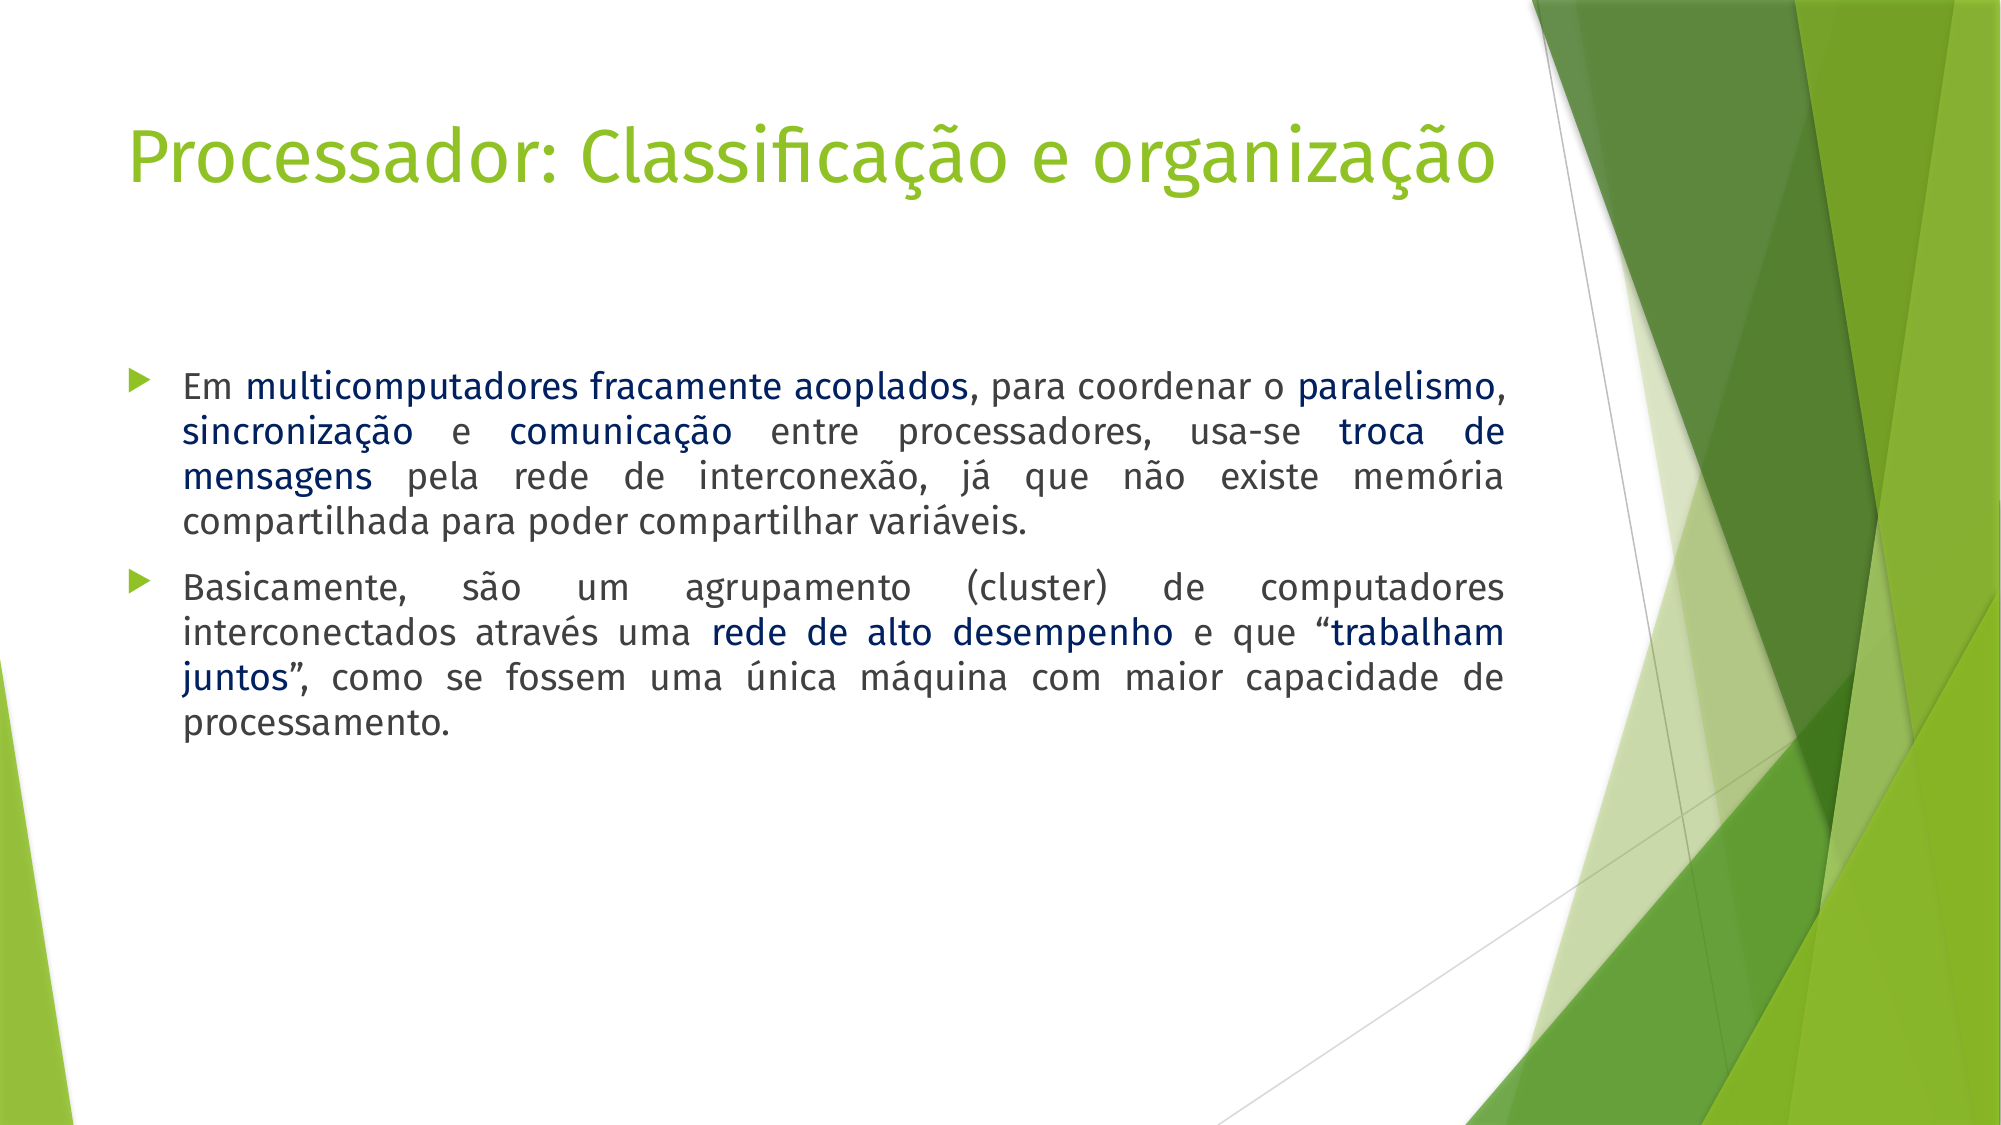

# Processador: Classificação e organização
Em multicomputadores fracamente acoplados, para coordenar o paralelismo, sincronização e comunicação entre processadores, usa-se troca de mensagens pela rede de interconexão, já que não existe memória compartilhada para poder compartilhar variáveis.
Basicamente, são um agrupamento (cluster) de computadores interconectados através uma rede de alto desempenho e que “trabalham juntos”, como se fossem uma única máquina com maior capacidade de processamento.